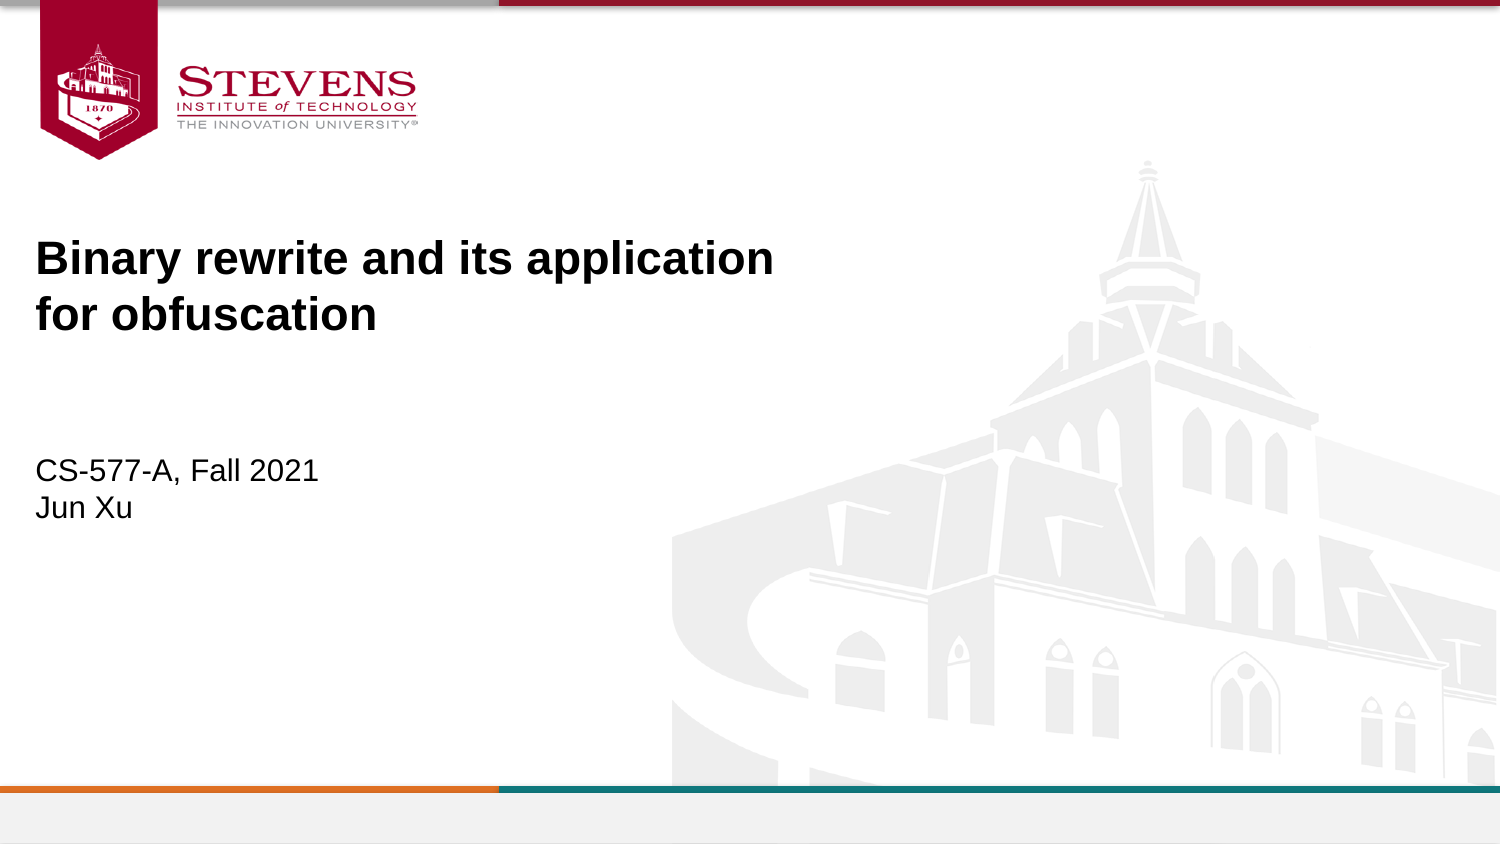

Binary rewrite and its application for obfuscation
CS-577-A, Fall 2021
Jun Xu